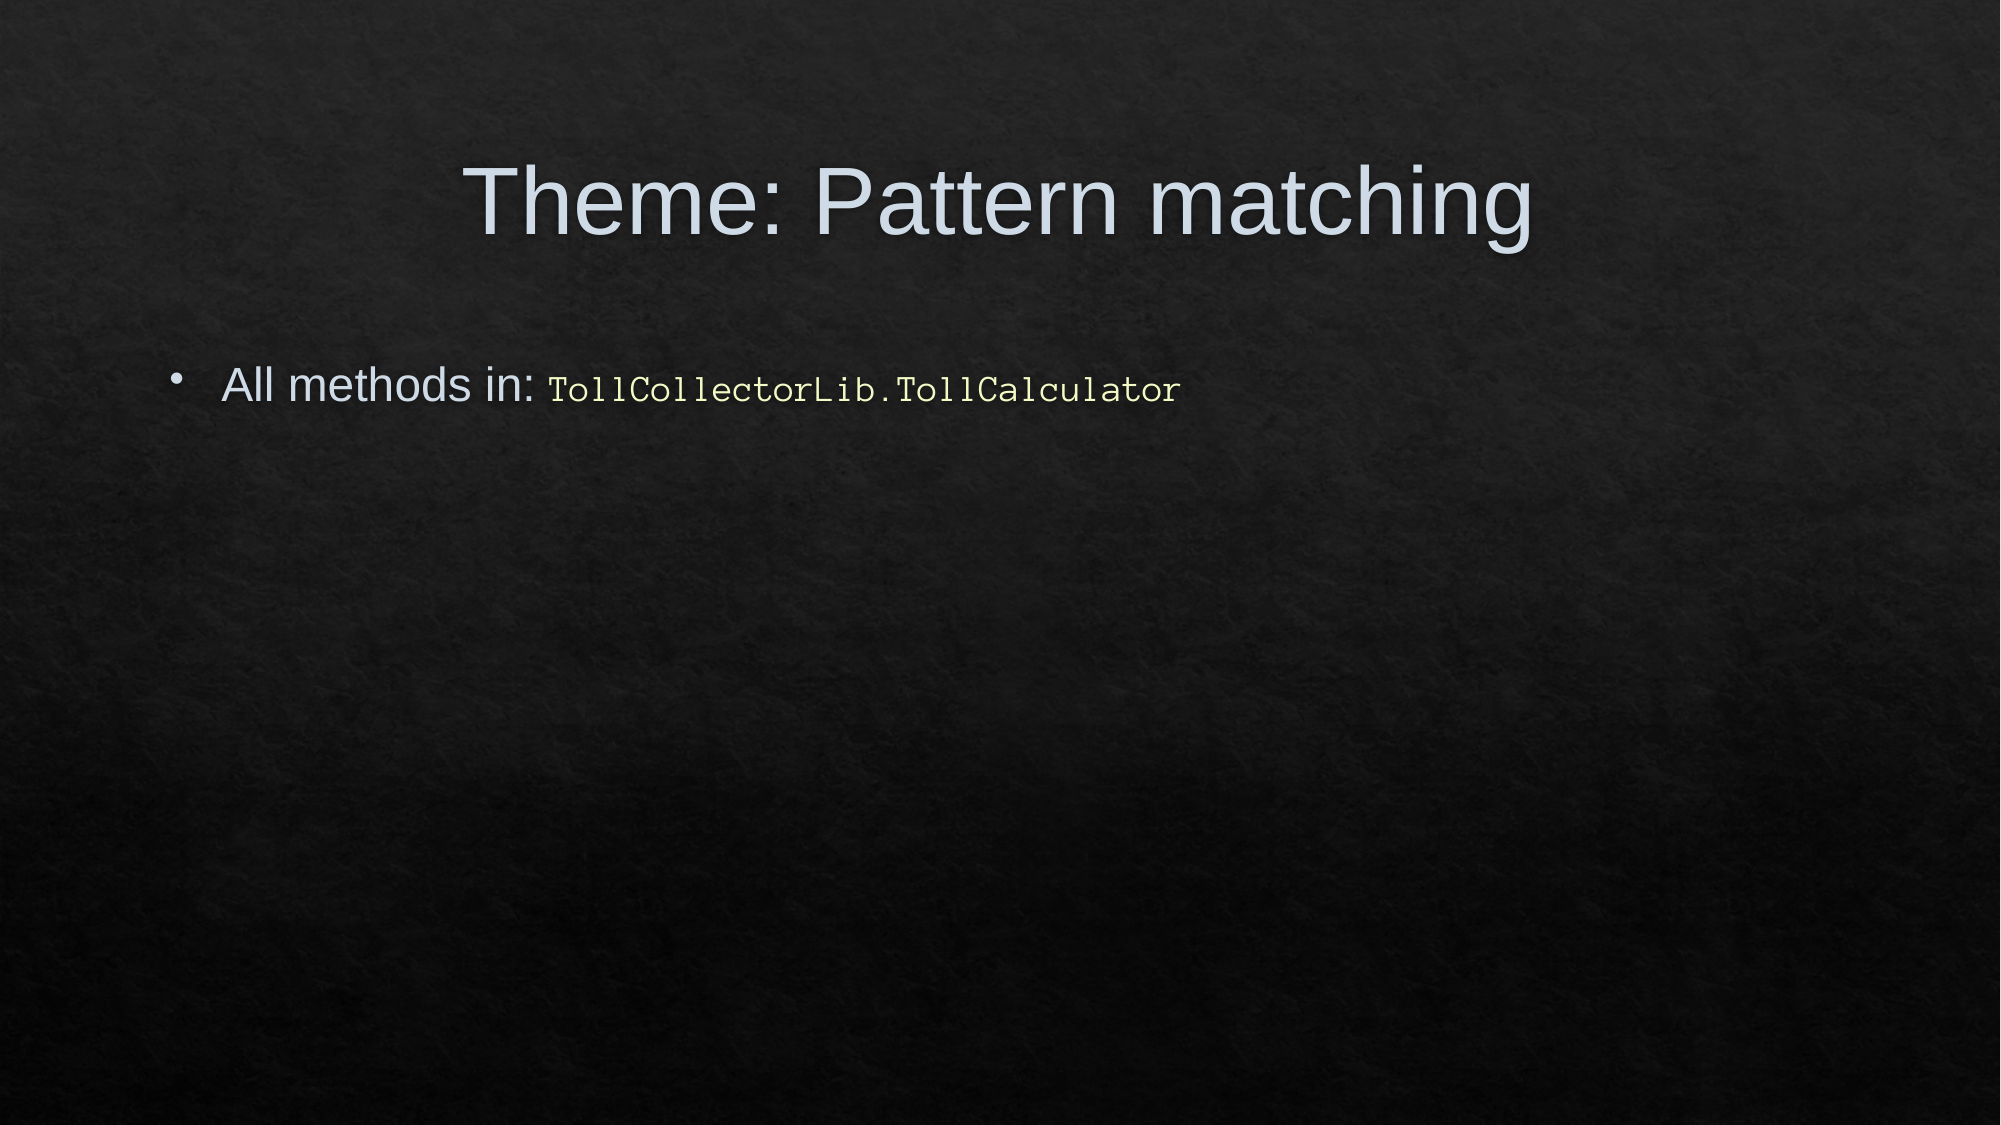

# Theme: Pattern matching
All methods in: TollCollectorLib.TollCalculator